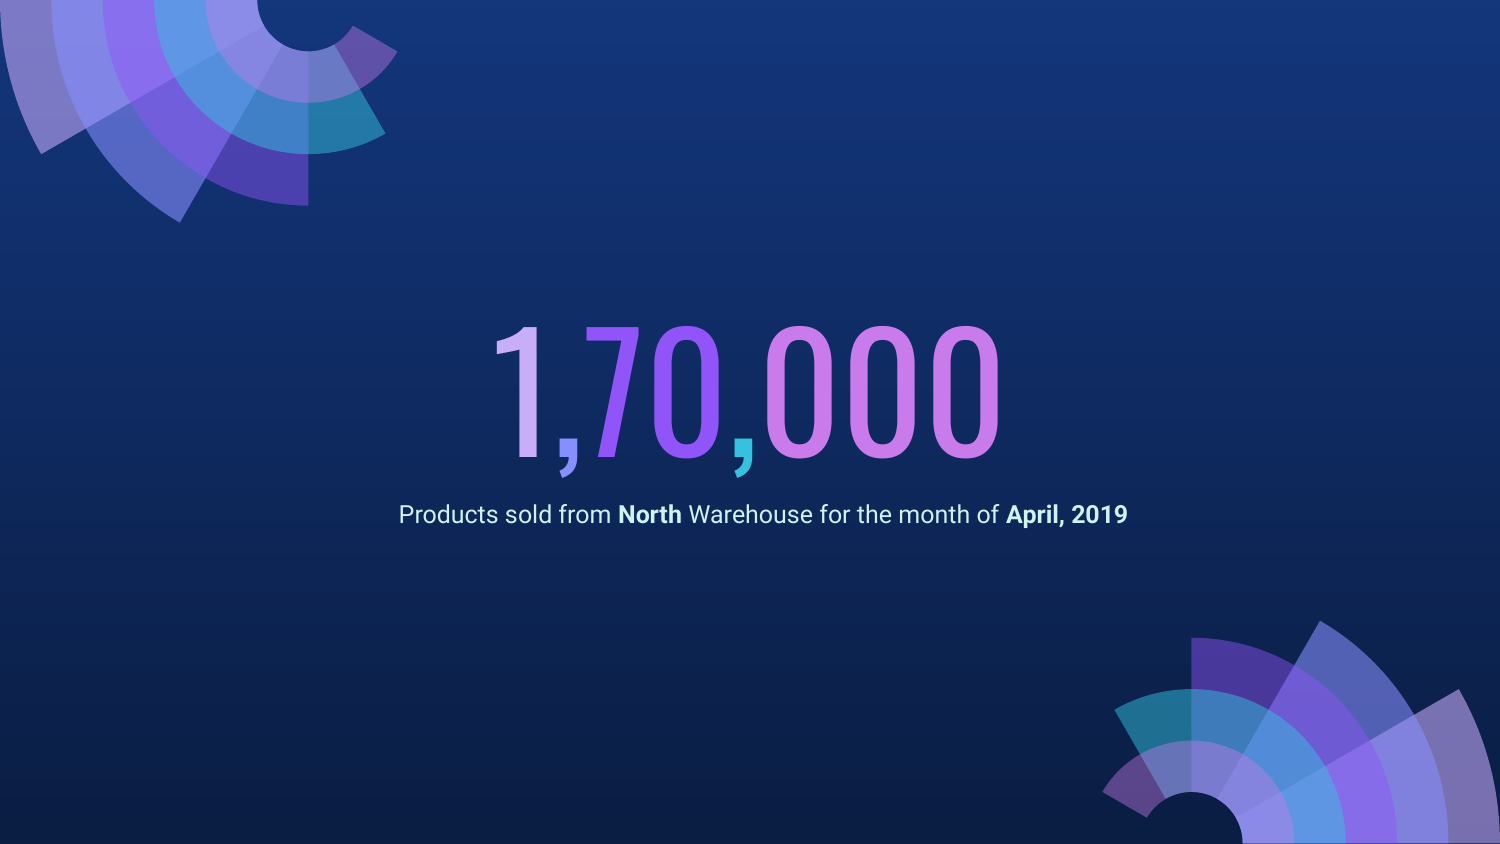

# 1,70,000
Products sold from North Warehouse for the month of April, 2019